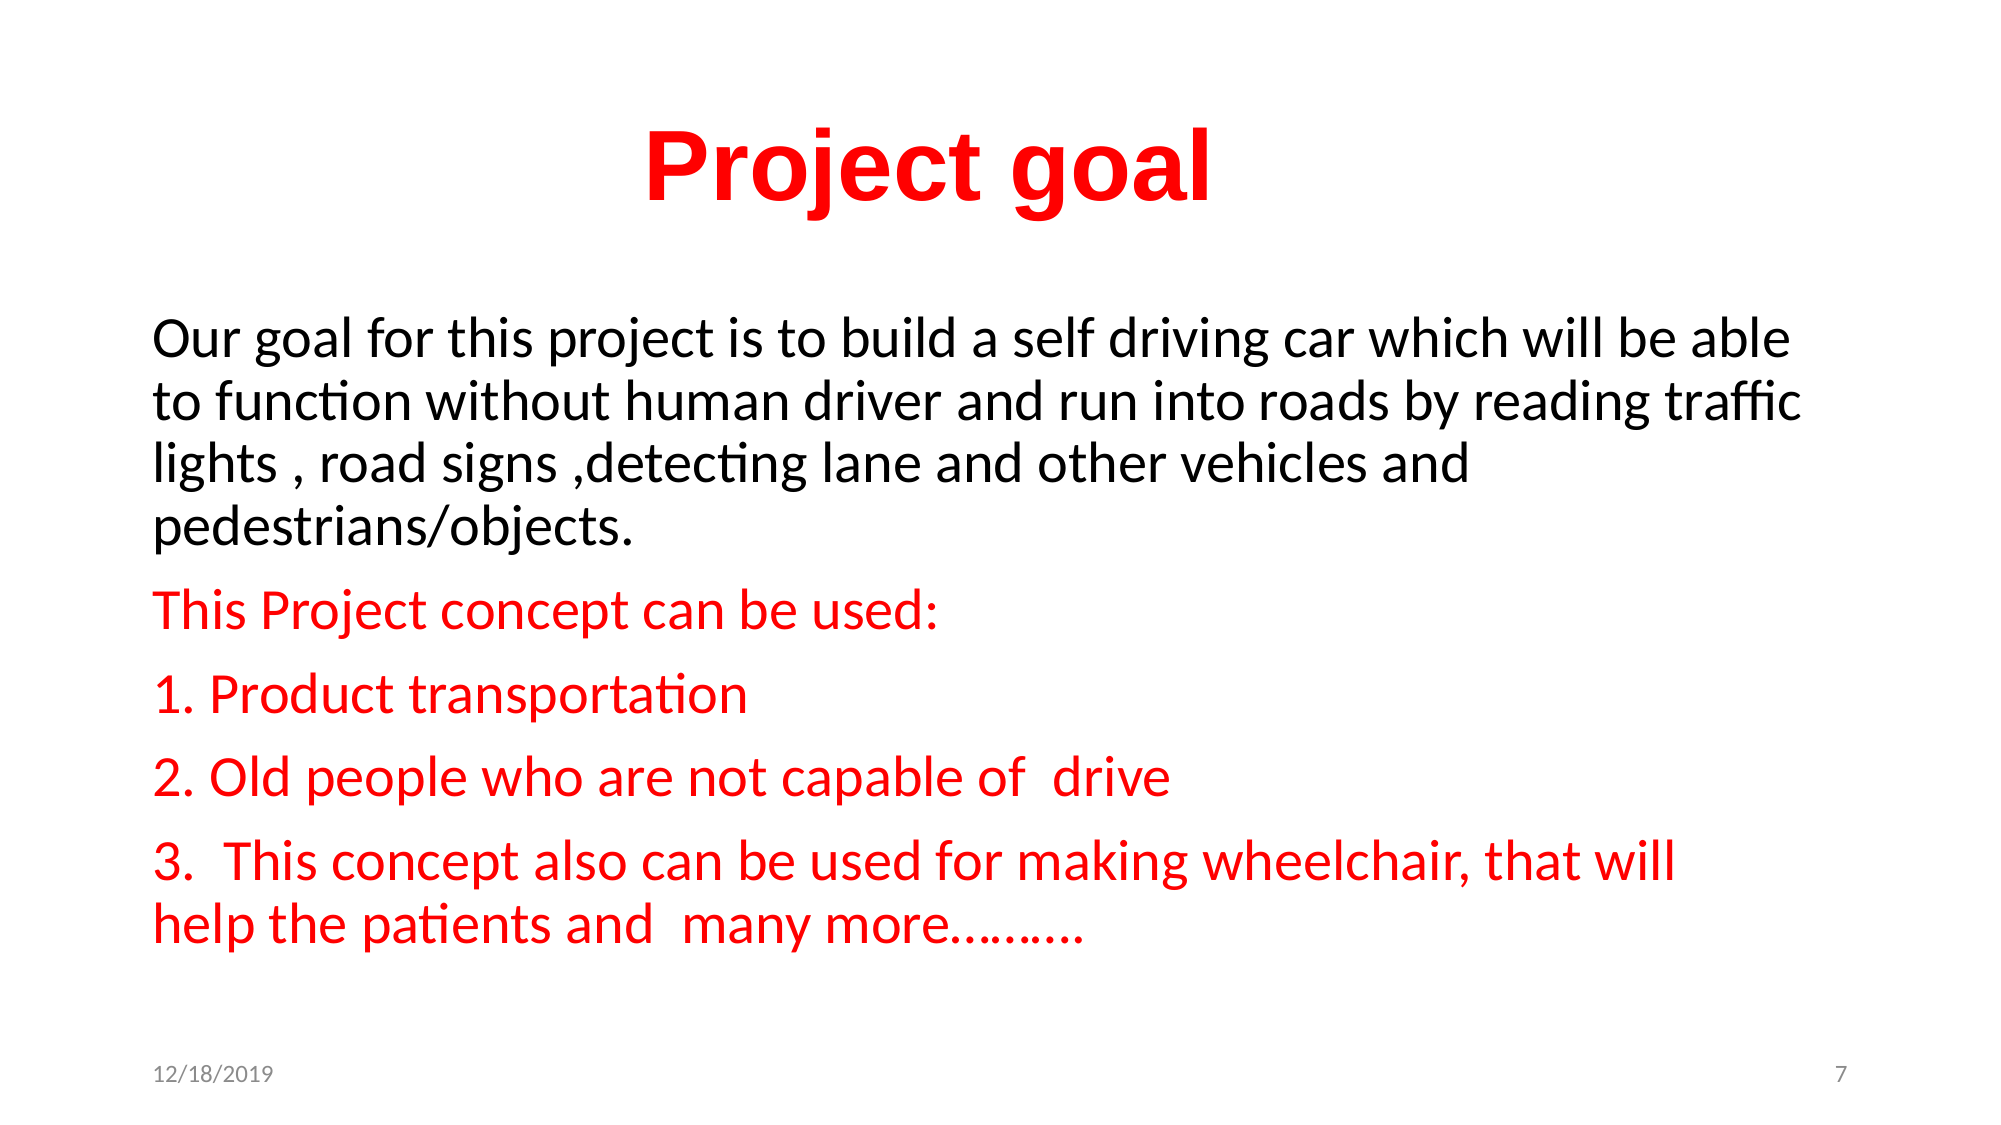

# Project goal
Our goal for this project is to build a self driving car which will be able to function without human driver and run into roads by reading traffic lights , road signs ,detecting lane and other vehicles and pedestrians/objects.
This Project concept can be used:
1. Product transportation
2. Old people who are not capable of  drive
3.  This concept also can be used for making wheelchair, that will      help the patients and  many more……….
12/18/2019
7